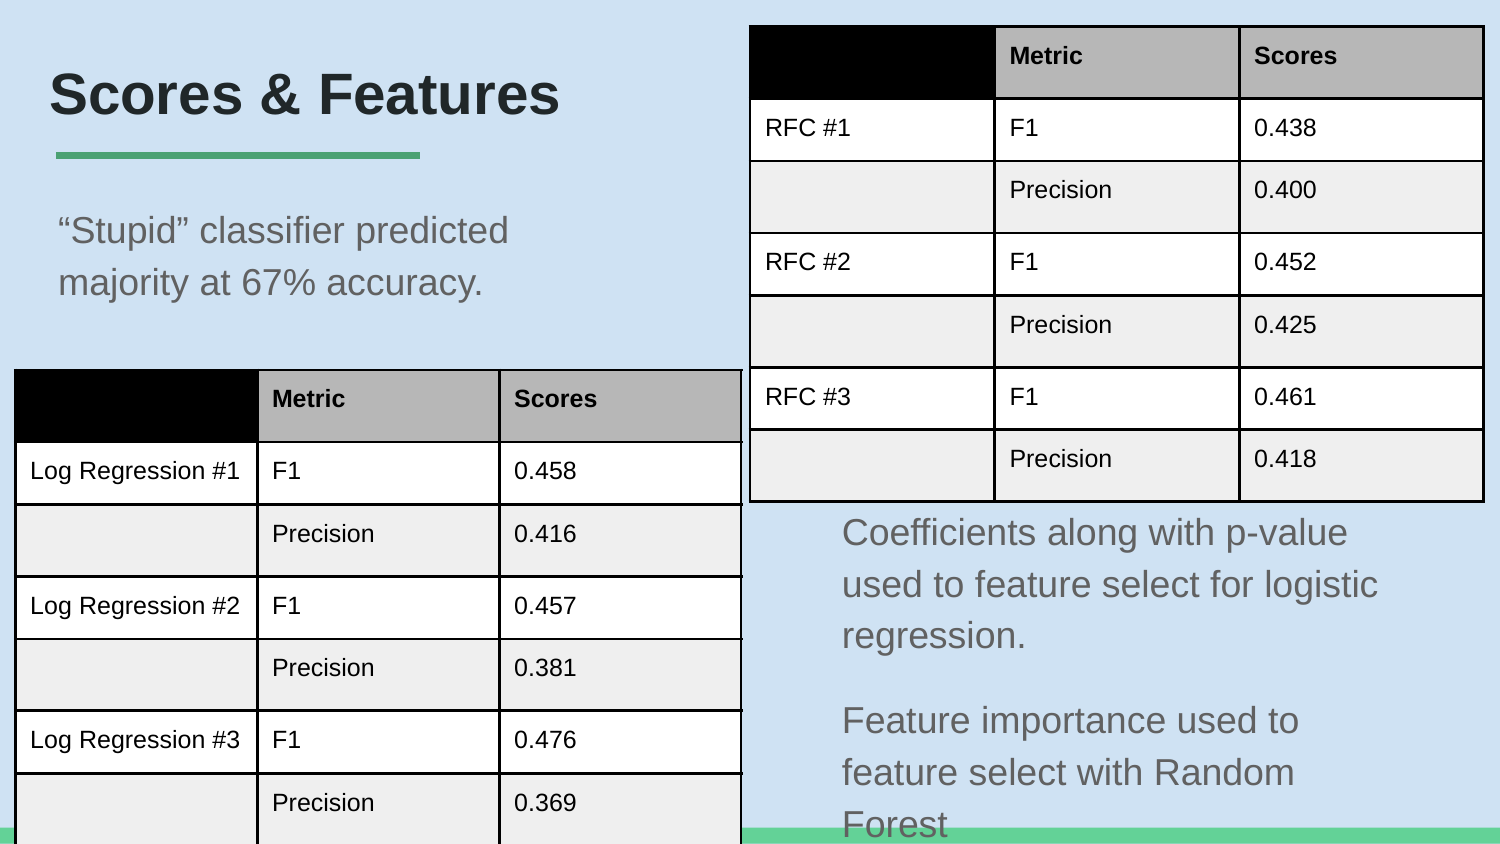

|  | Metric | Scores |
| --- | --- | --- |
| RFC #1 | F1 | 0.438 |
|  | Precision | 0.400 |
| RFC #2 | F1 | 0.452 |
|  | Precision | 0.425 |
| RFC #3 | F1 | 0.461 |
|  | Precision | 0.418 |
# Scores & Features
“Stupid” classifier predicted majority at 67% accuracy.
|  | Metric | Scores |
| --- | --- | --- |
| Log Regression #1 | F1 | 0.458 |
|  | Precision | 0.416 |
| Log Regression #2 | F1 | 0.457 |
|  | Precision | 0.381 |
| Log Regression #3 | F1 | 0.476 |
|  | Precision | 0.369 |
Coefficients along with p-value used to feature select for logistic regression.
Feature importance used to feature select with Random Forest